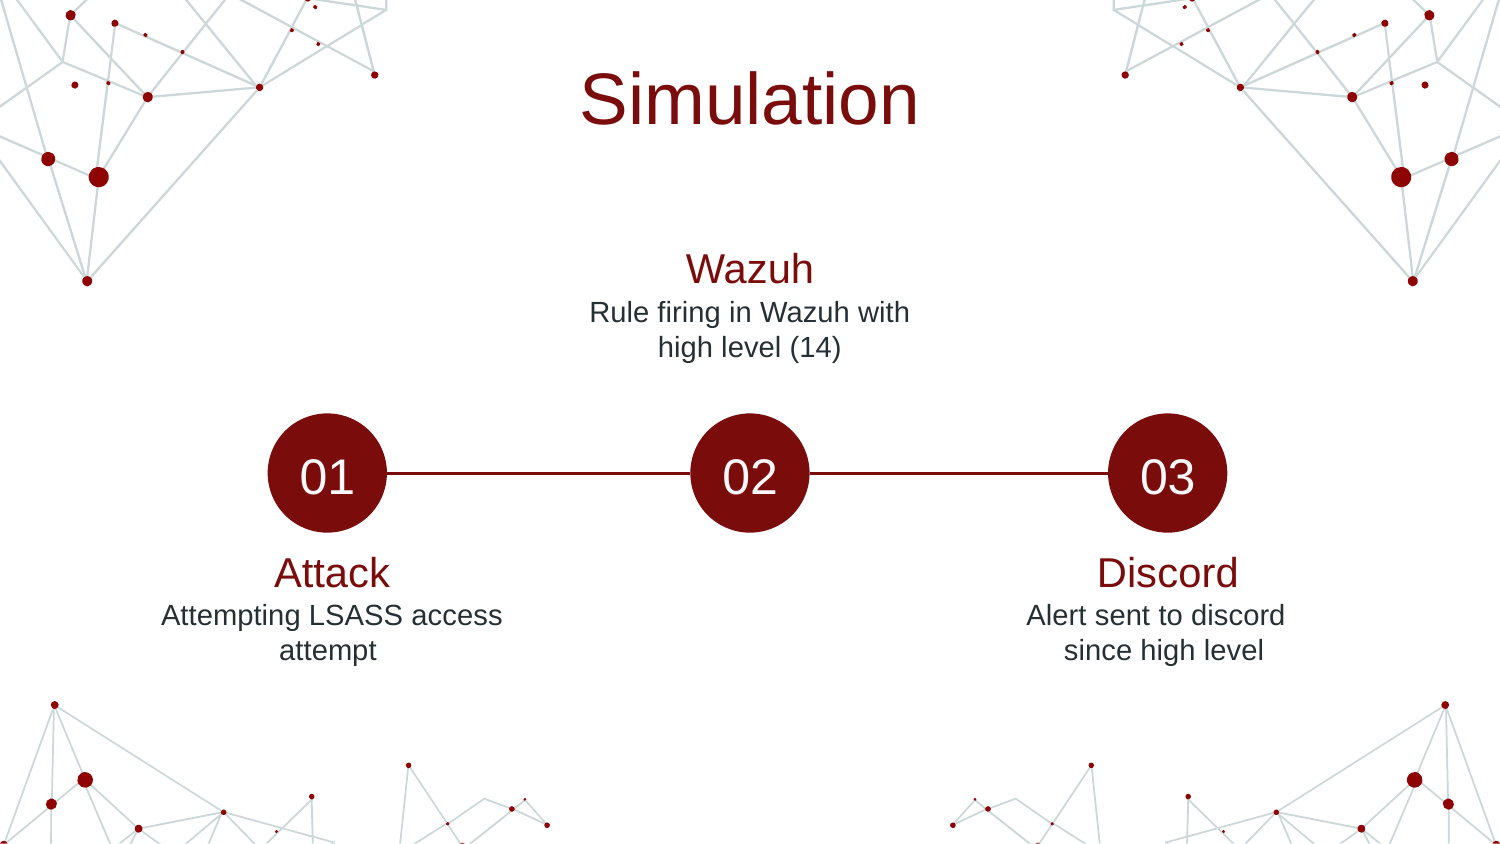

Simulation
Wazuh
Rule firing in Wazuh with high level (14)

# 01
02
03
Attack
Discord
Attempting LSASS access attempt
  Alert sent to discord since high level